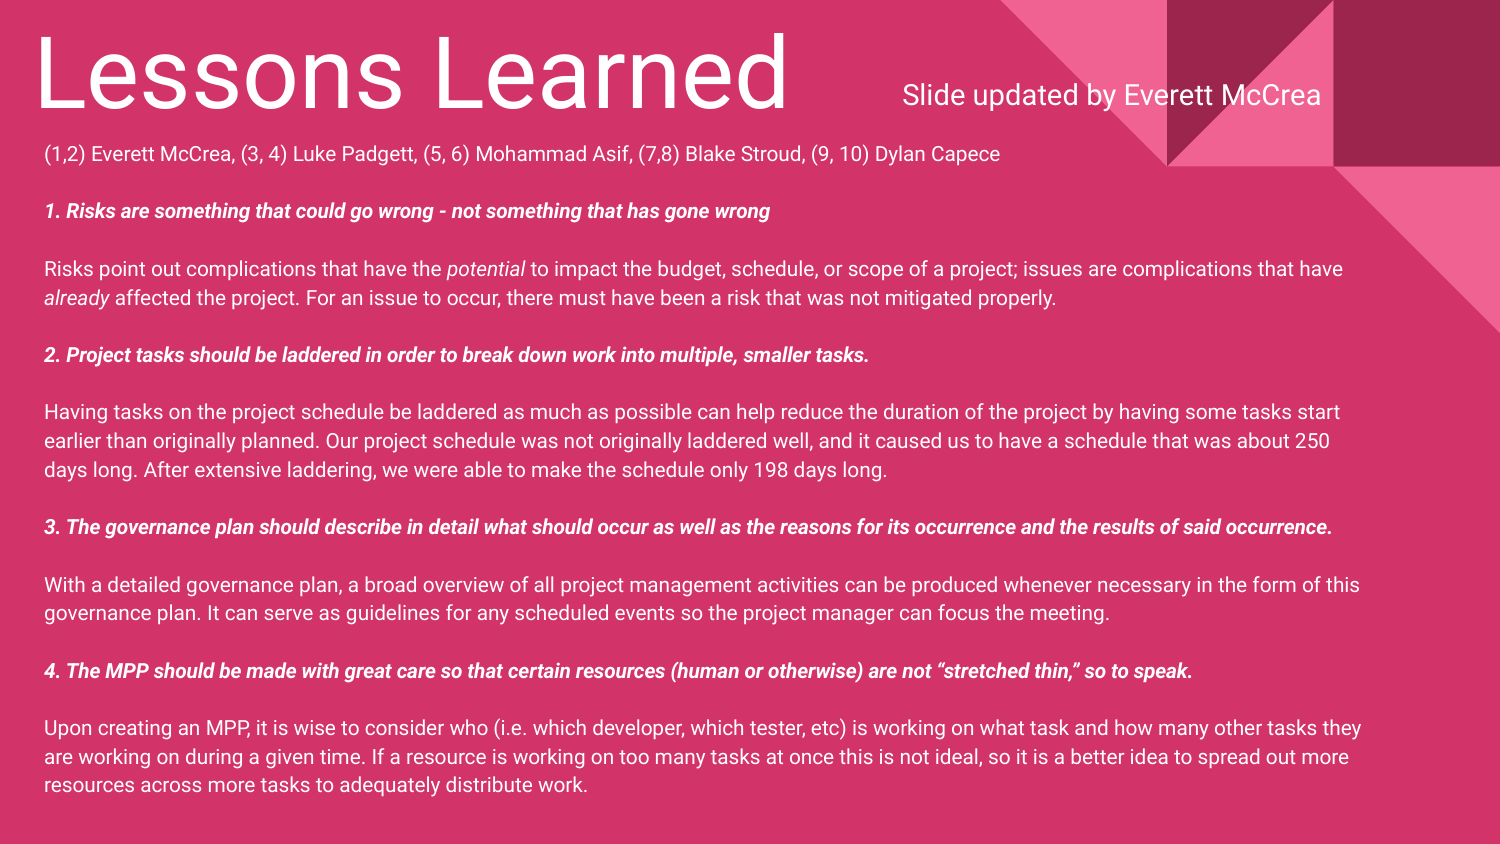

# Lessons Learned
Slide updated by Everett McCrea
(1,2) Everett McCrea, (3, 4) Luke Padgett, (5, 6) Mohammad Asif, (7,8) Blake Stroud, (9, 10) Dylan Capece

1. Risks are something that could go wrong - not something that has gone wrong

Risks point out complications that have the potential to impact the budget, schedule, or scope of a project; issues are complications that have already affected the project. For an issue to occur, there must have been a risk that was not mitigated properly.

2. Project tasks should be laddered in order to break down work into multiple, smaller tasks.

Having tasks on the project schedule be laddered as much as possible can help reduce the duration of the project by having some tasks start earlier than originally planned. Our project schedule was not originally laddered well, and it caused us to have a schedule that was about 250 days long. After extensive laddering, we were able to make the schedule only 198 days long.

3. The governance plan should describe in detail what should occur as well as the reasons for its occurrence and the results of said occurrence.

With a detailed governance plan, a broad overview of all project management activities can be produced whenever necessary in the form of this governance plan. It can serve as guidelines for any scheduled events so the project manager can focus the meeting.

4. The MPP should be made with great care so that certain resources (human or otherwise) are not “stretched thin,” so to speak.

Upon creating an MPP, it is wise to consider who (i.e. which developer, which tester, etc) is working on what task and how many other tasks they are working on during a given time. If a resource is working on too many tasks at once this is not ideal, so it is a better idea to spread out more resources across more tasks to adequately distribute work.